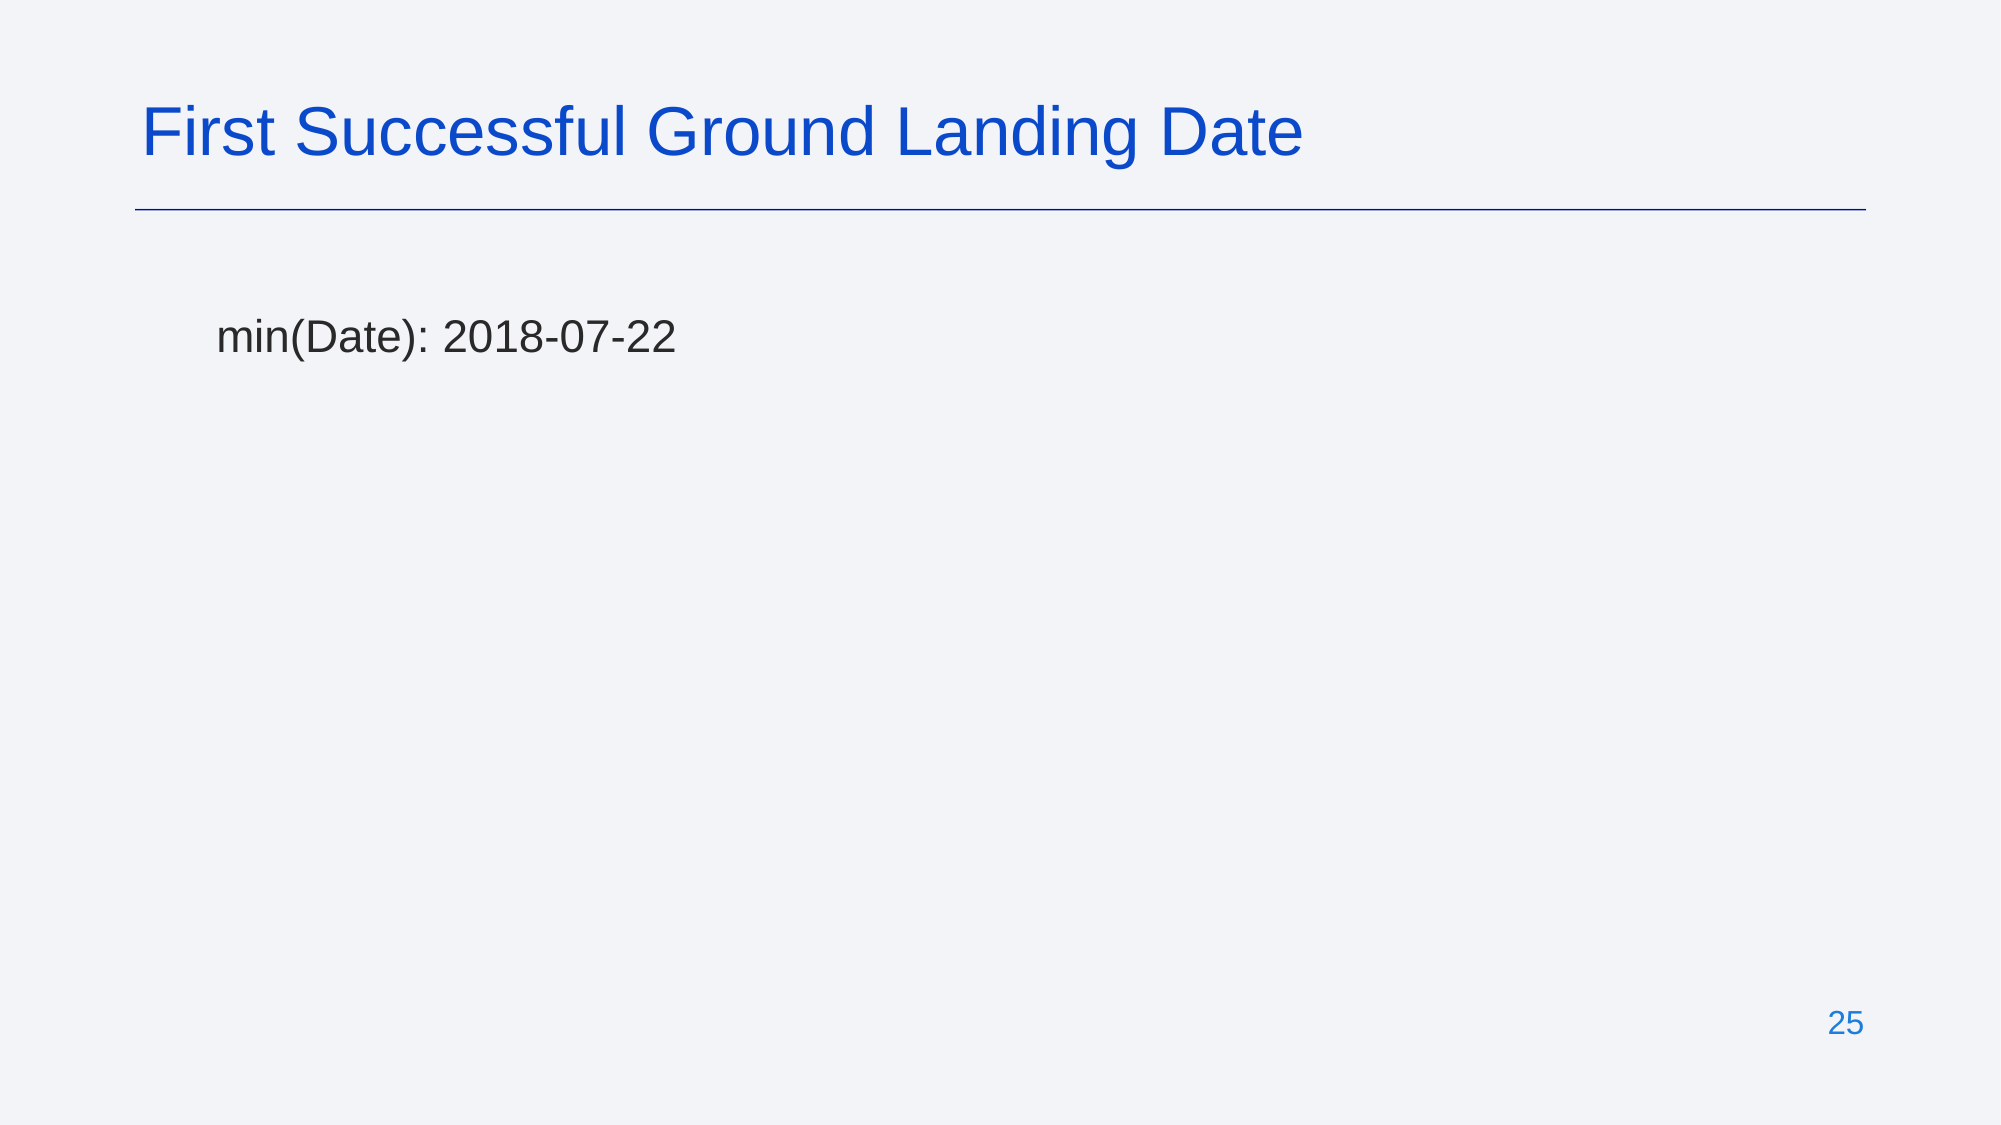

First Successful Ground Landing Date
min(Date): 2018-07-22
25